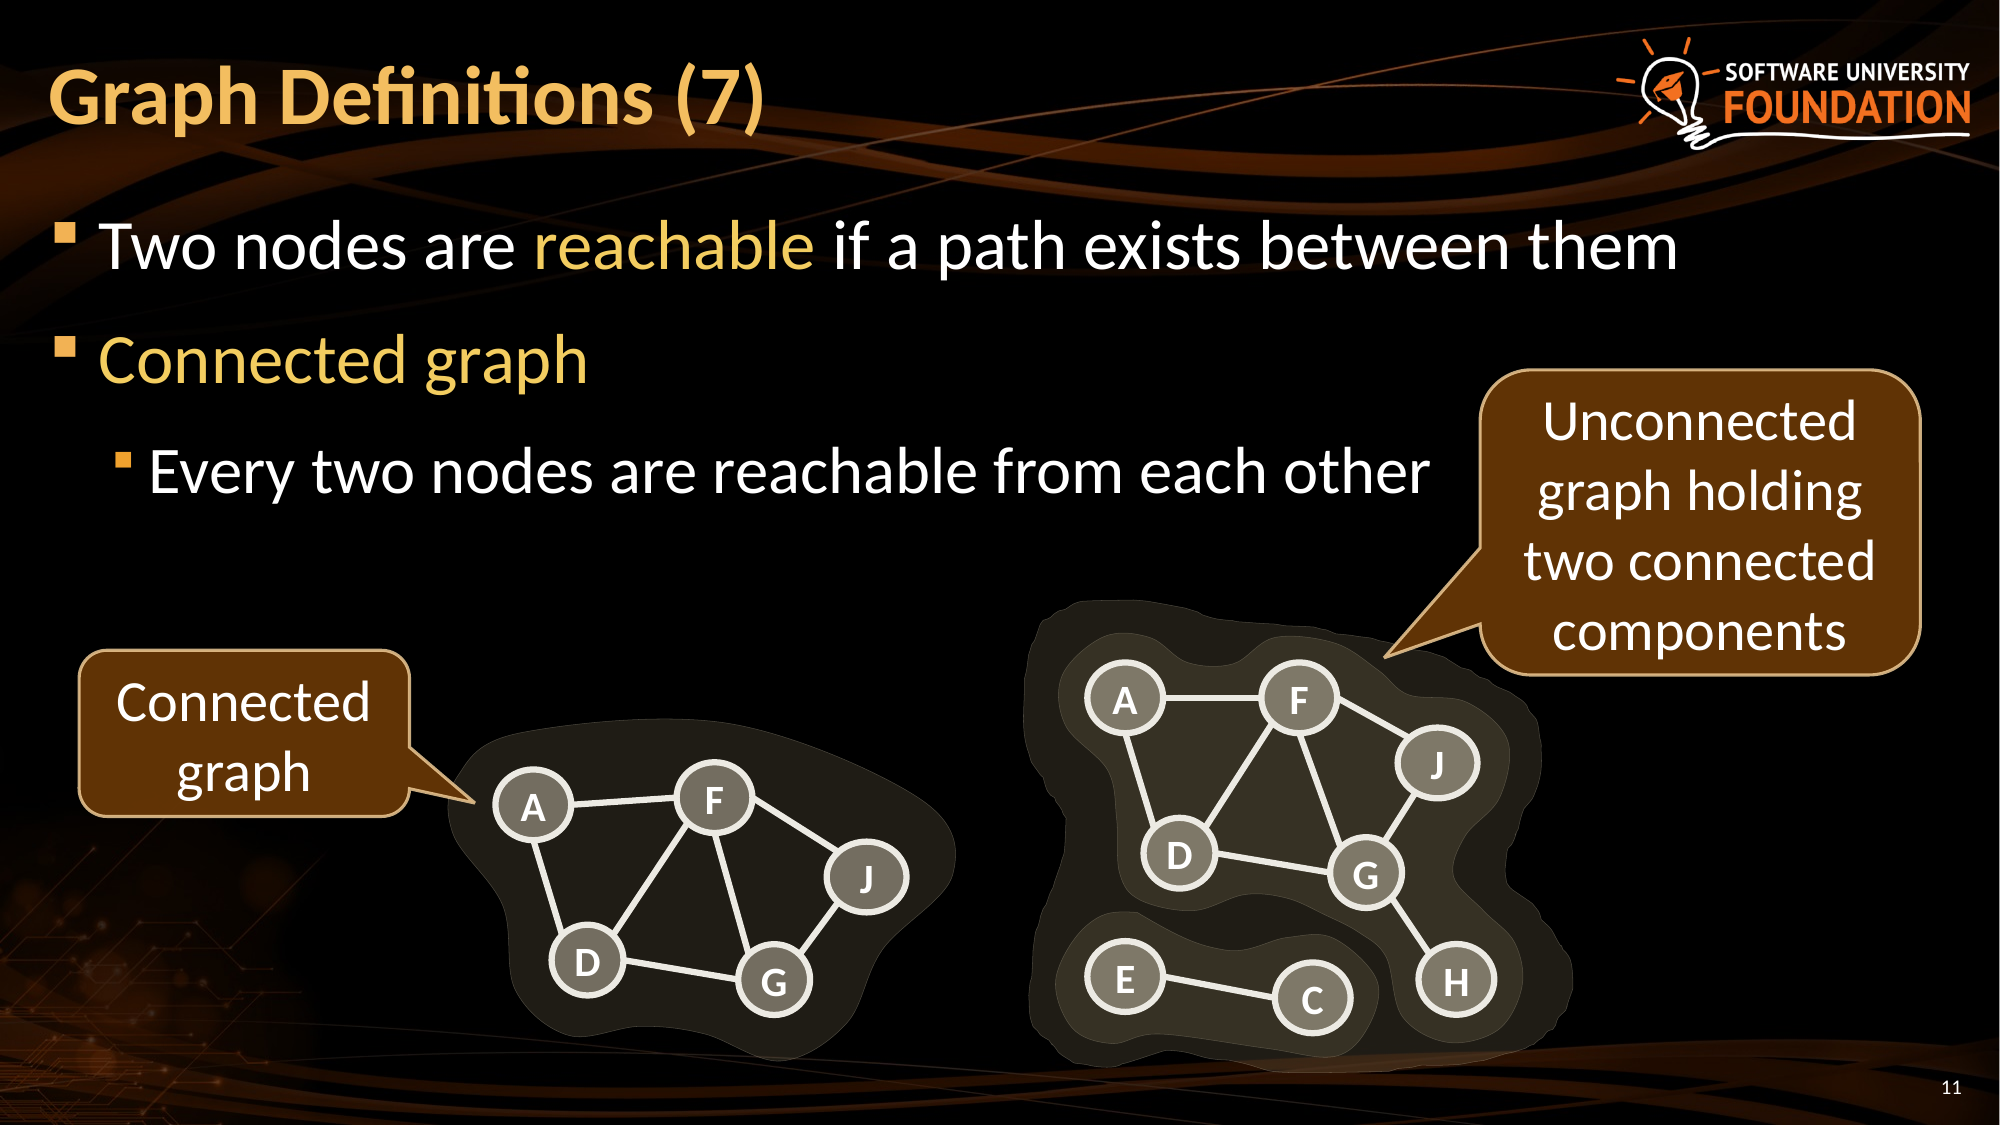

# Graph Definitions (7)
Two nodes are reachable if а path exists between them
Connected graph
Every two nodes are reachable from each other
Unconnected graph holding two connected components

Connected graph
A
F
J
D
G
E
H
C

F
A
J

D
G
11